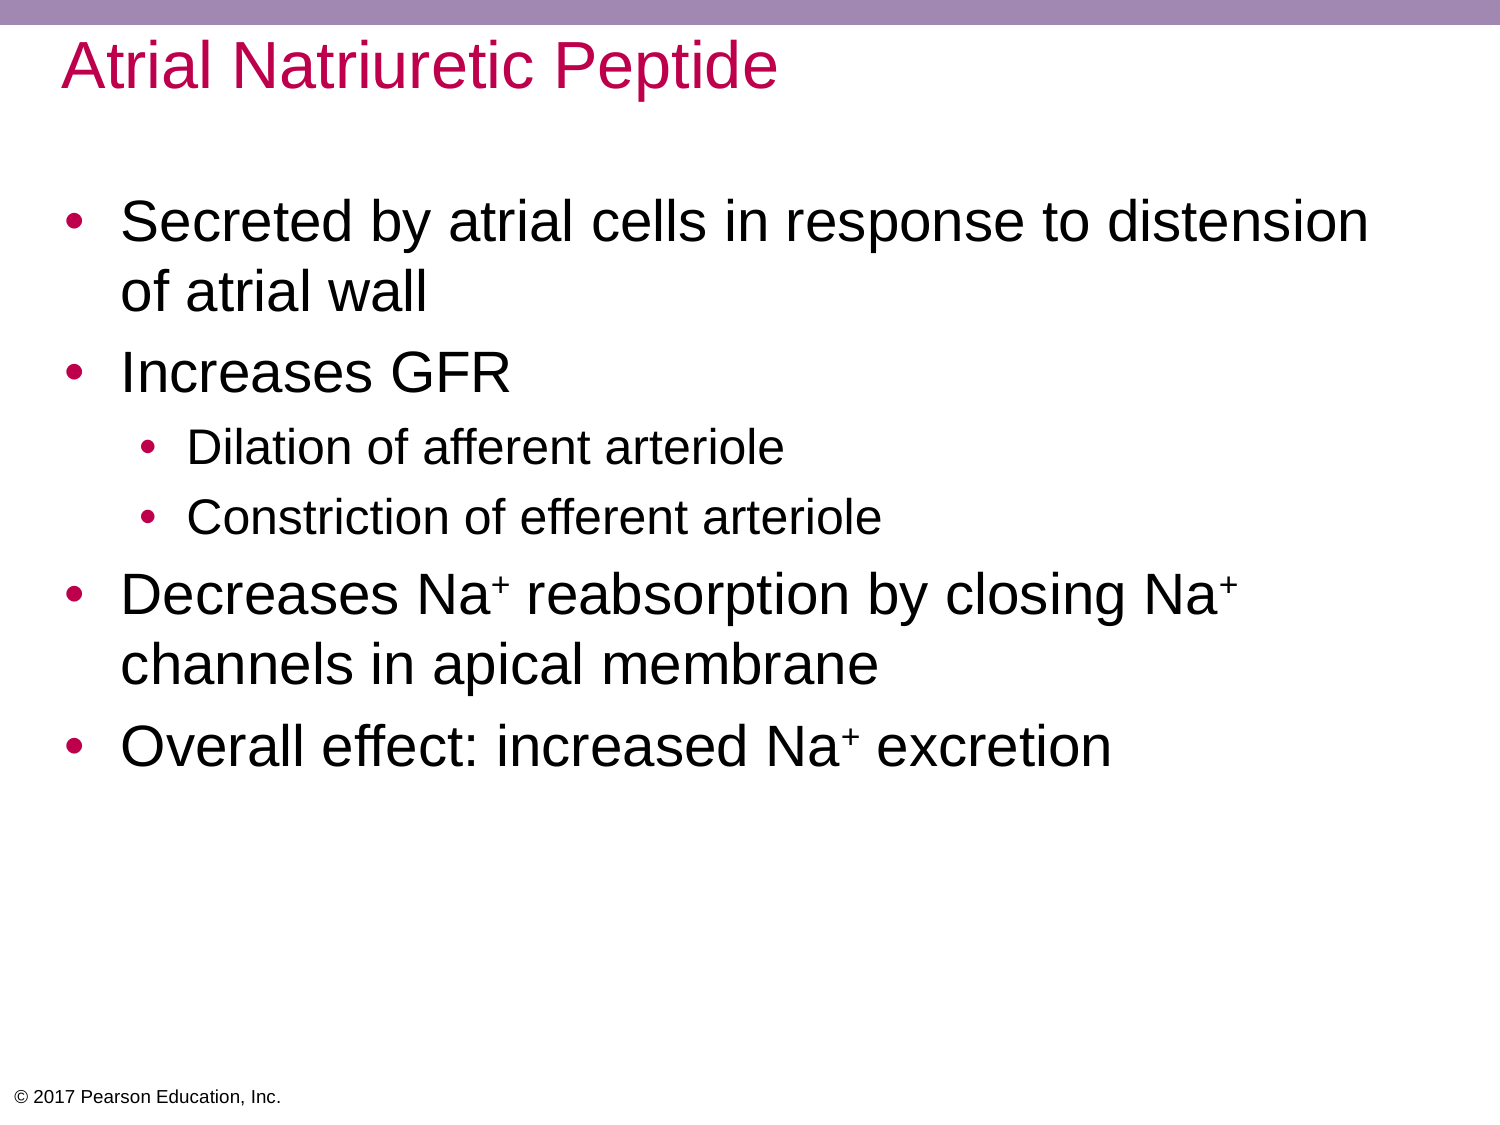

# Atrial Natriuretic Peptide
Secreted by atrial cells in response to distension of atrial wall
Increases GFR
Dilation of afferent arteriole
Constriction of efferent arteriole
Decreases Na+ reabsorption by closing Na+ channels in apical membrane
Overall effect: increased Na+ excretion